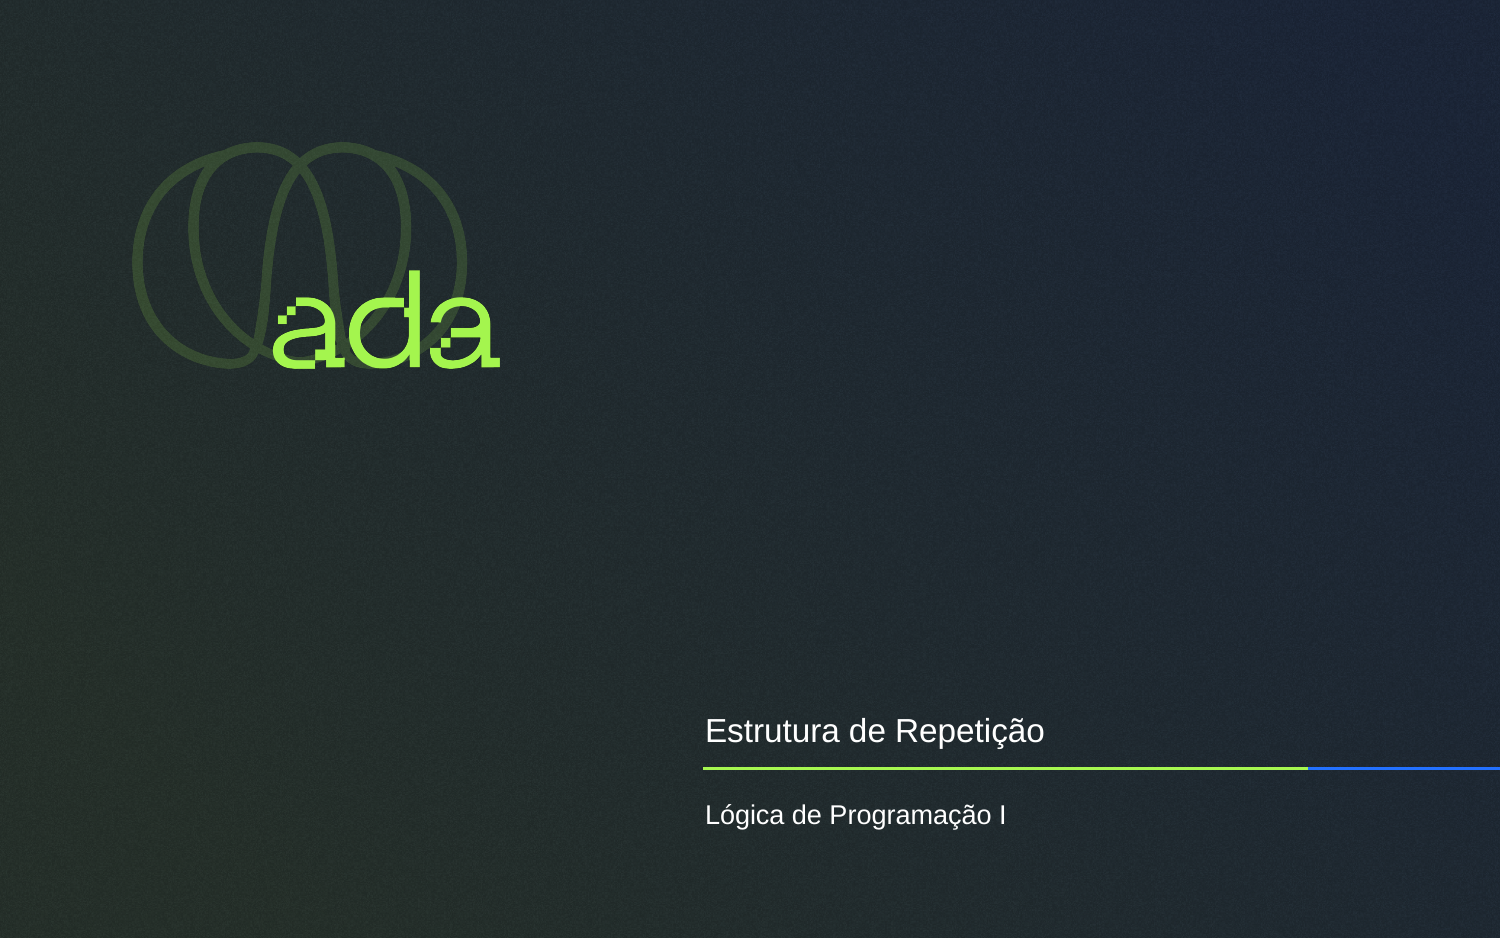

Estrutura de Repetição
Lógica de Programação I